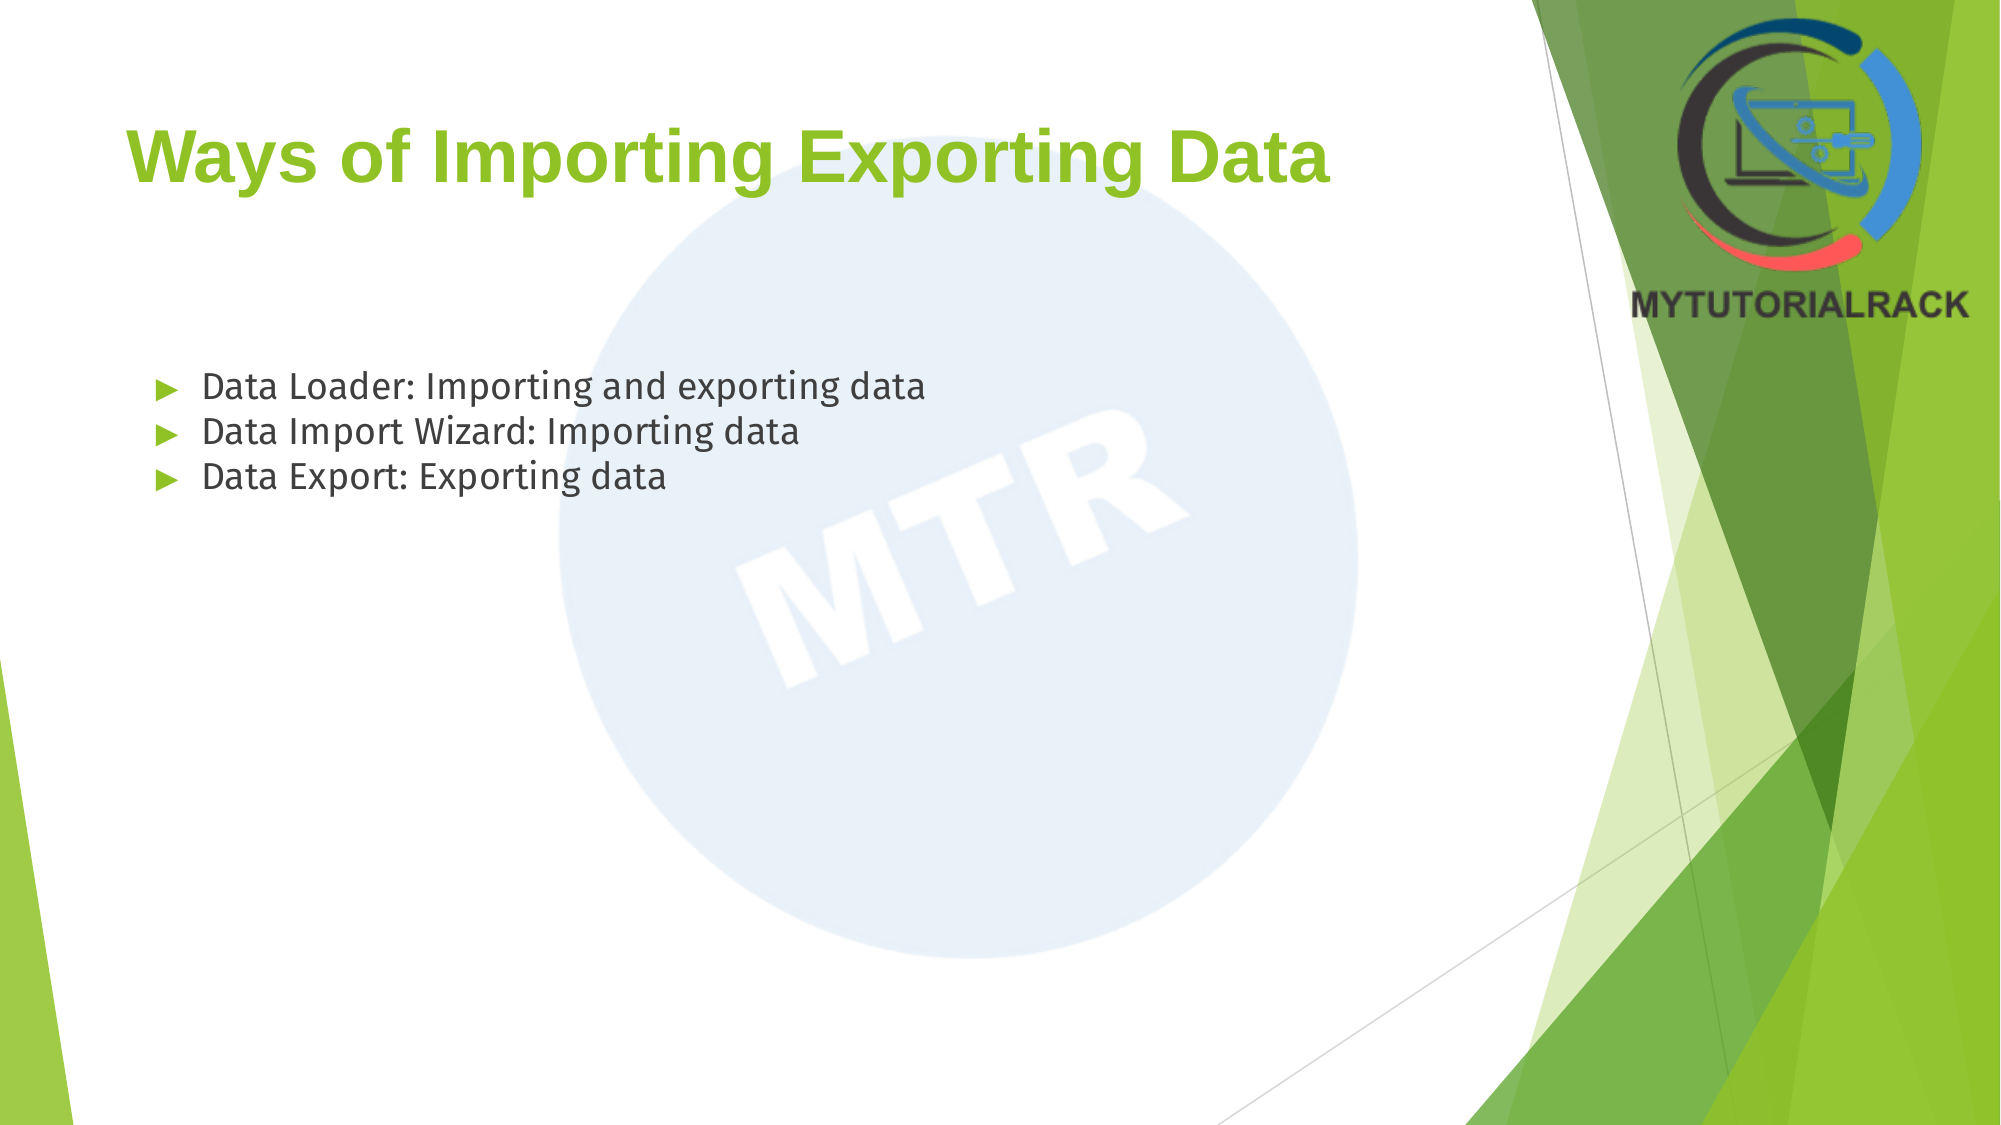

# Ways of Importing Exporting Data
Data Loader: Importing and exporting data
Data Import Wizard: Importing data
Data Export: Exporting data